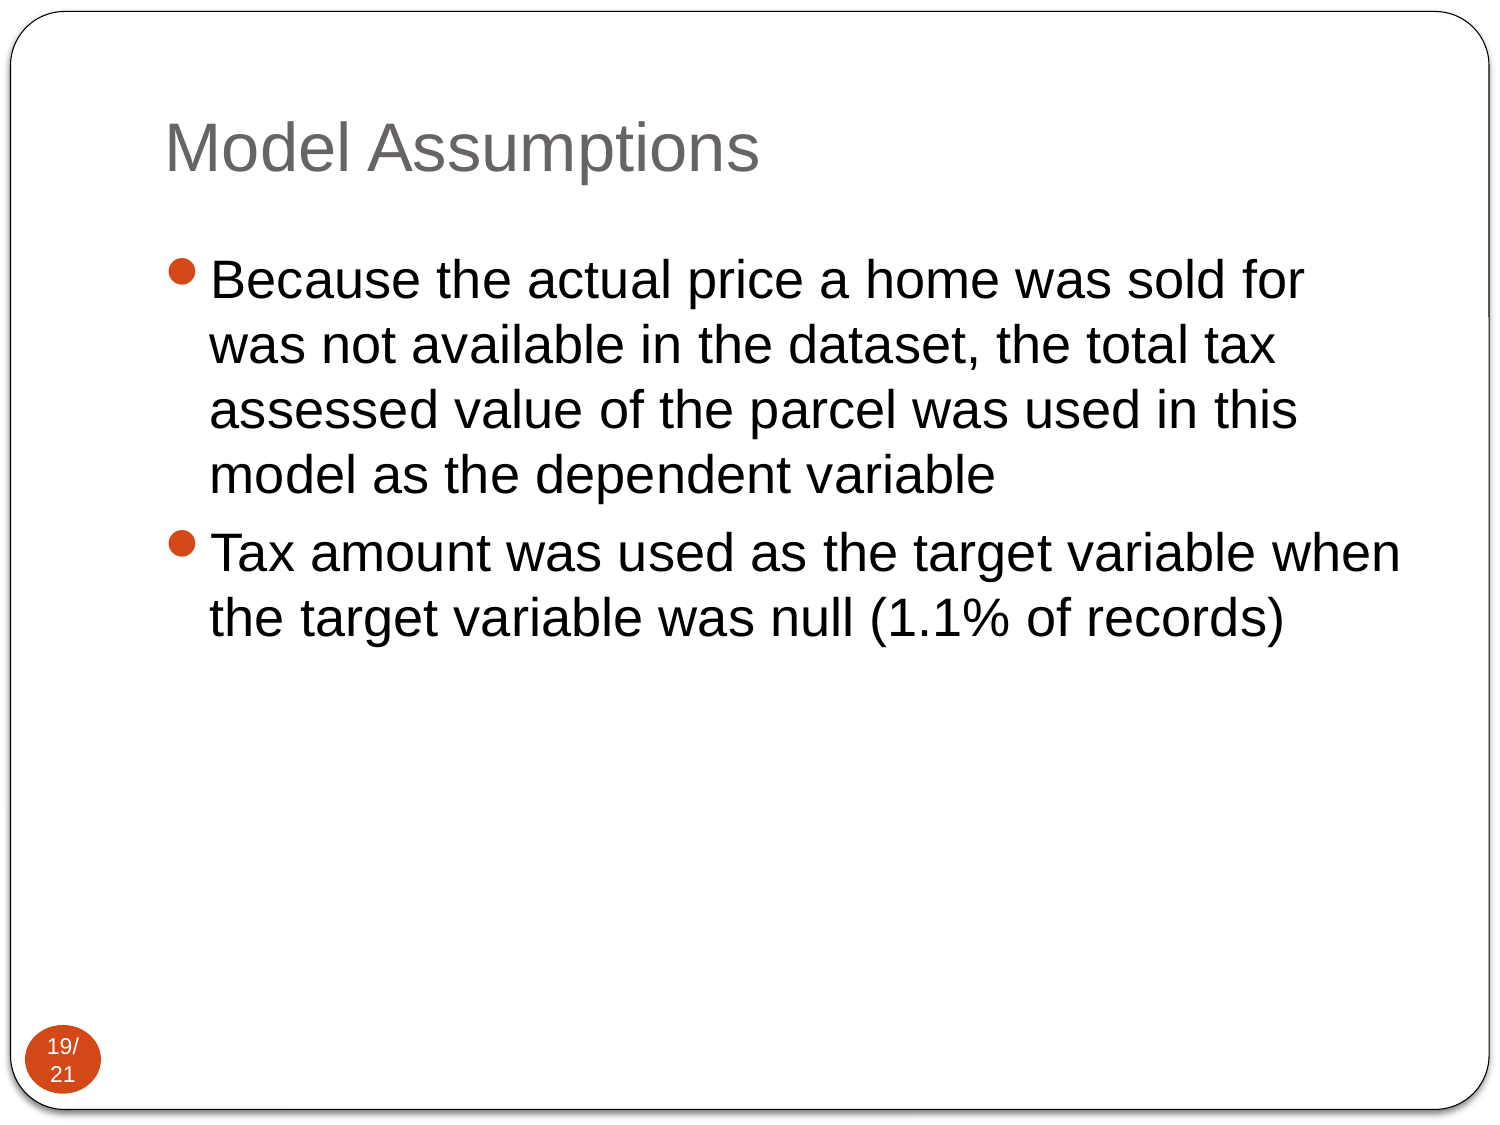

# Model Assumptions
Because the actual price a home was sold for was not available in the dataset, the total tax assessed value of the parcel was used in this model as the dependent variable
Tax amount was used as the target variable when the target variable was null (1.1% of records)

19/21